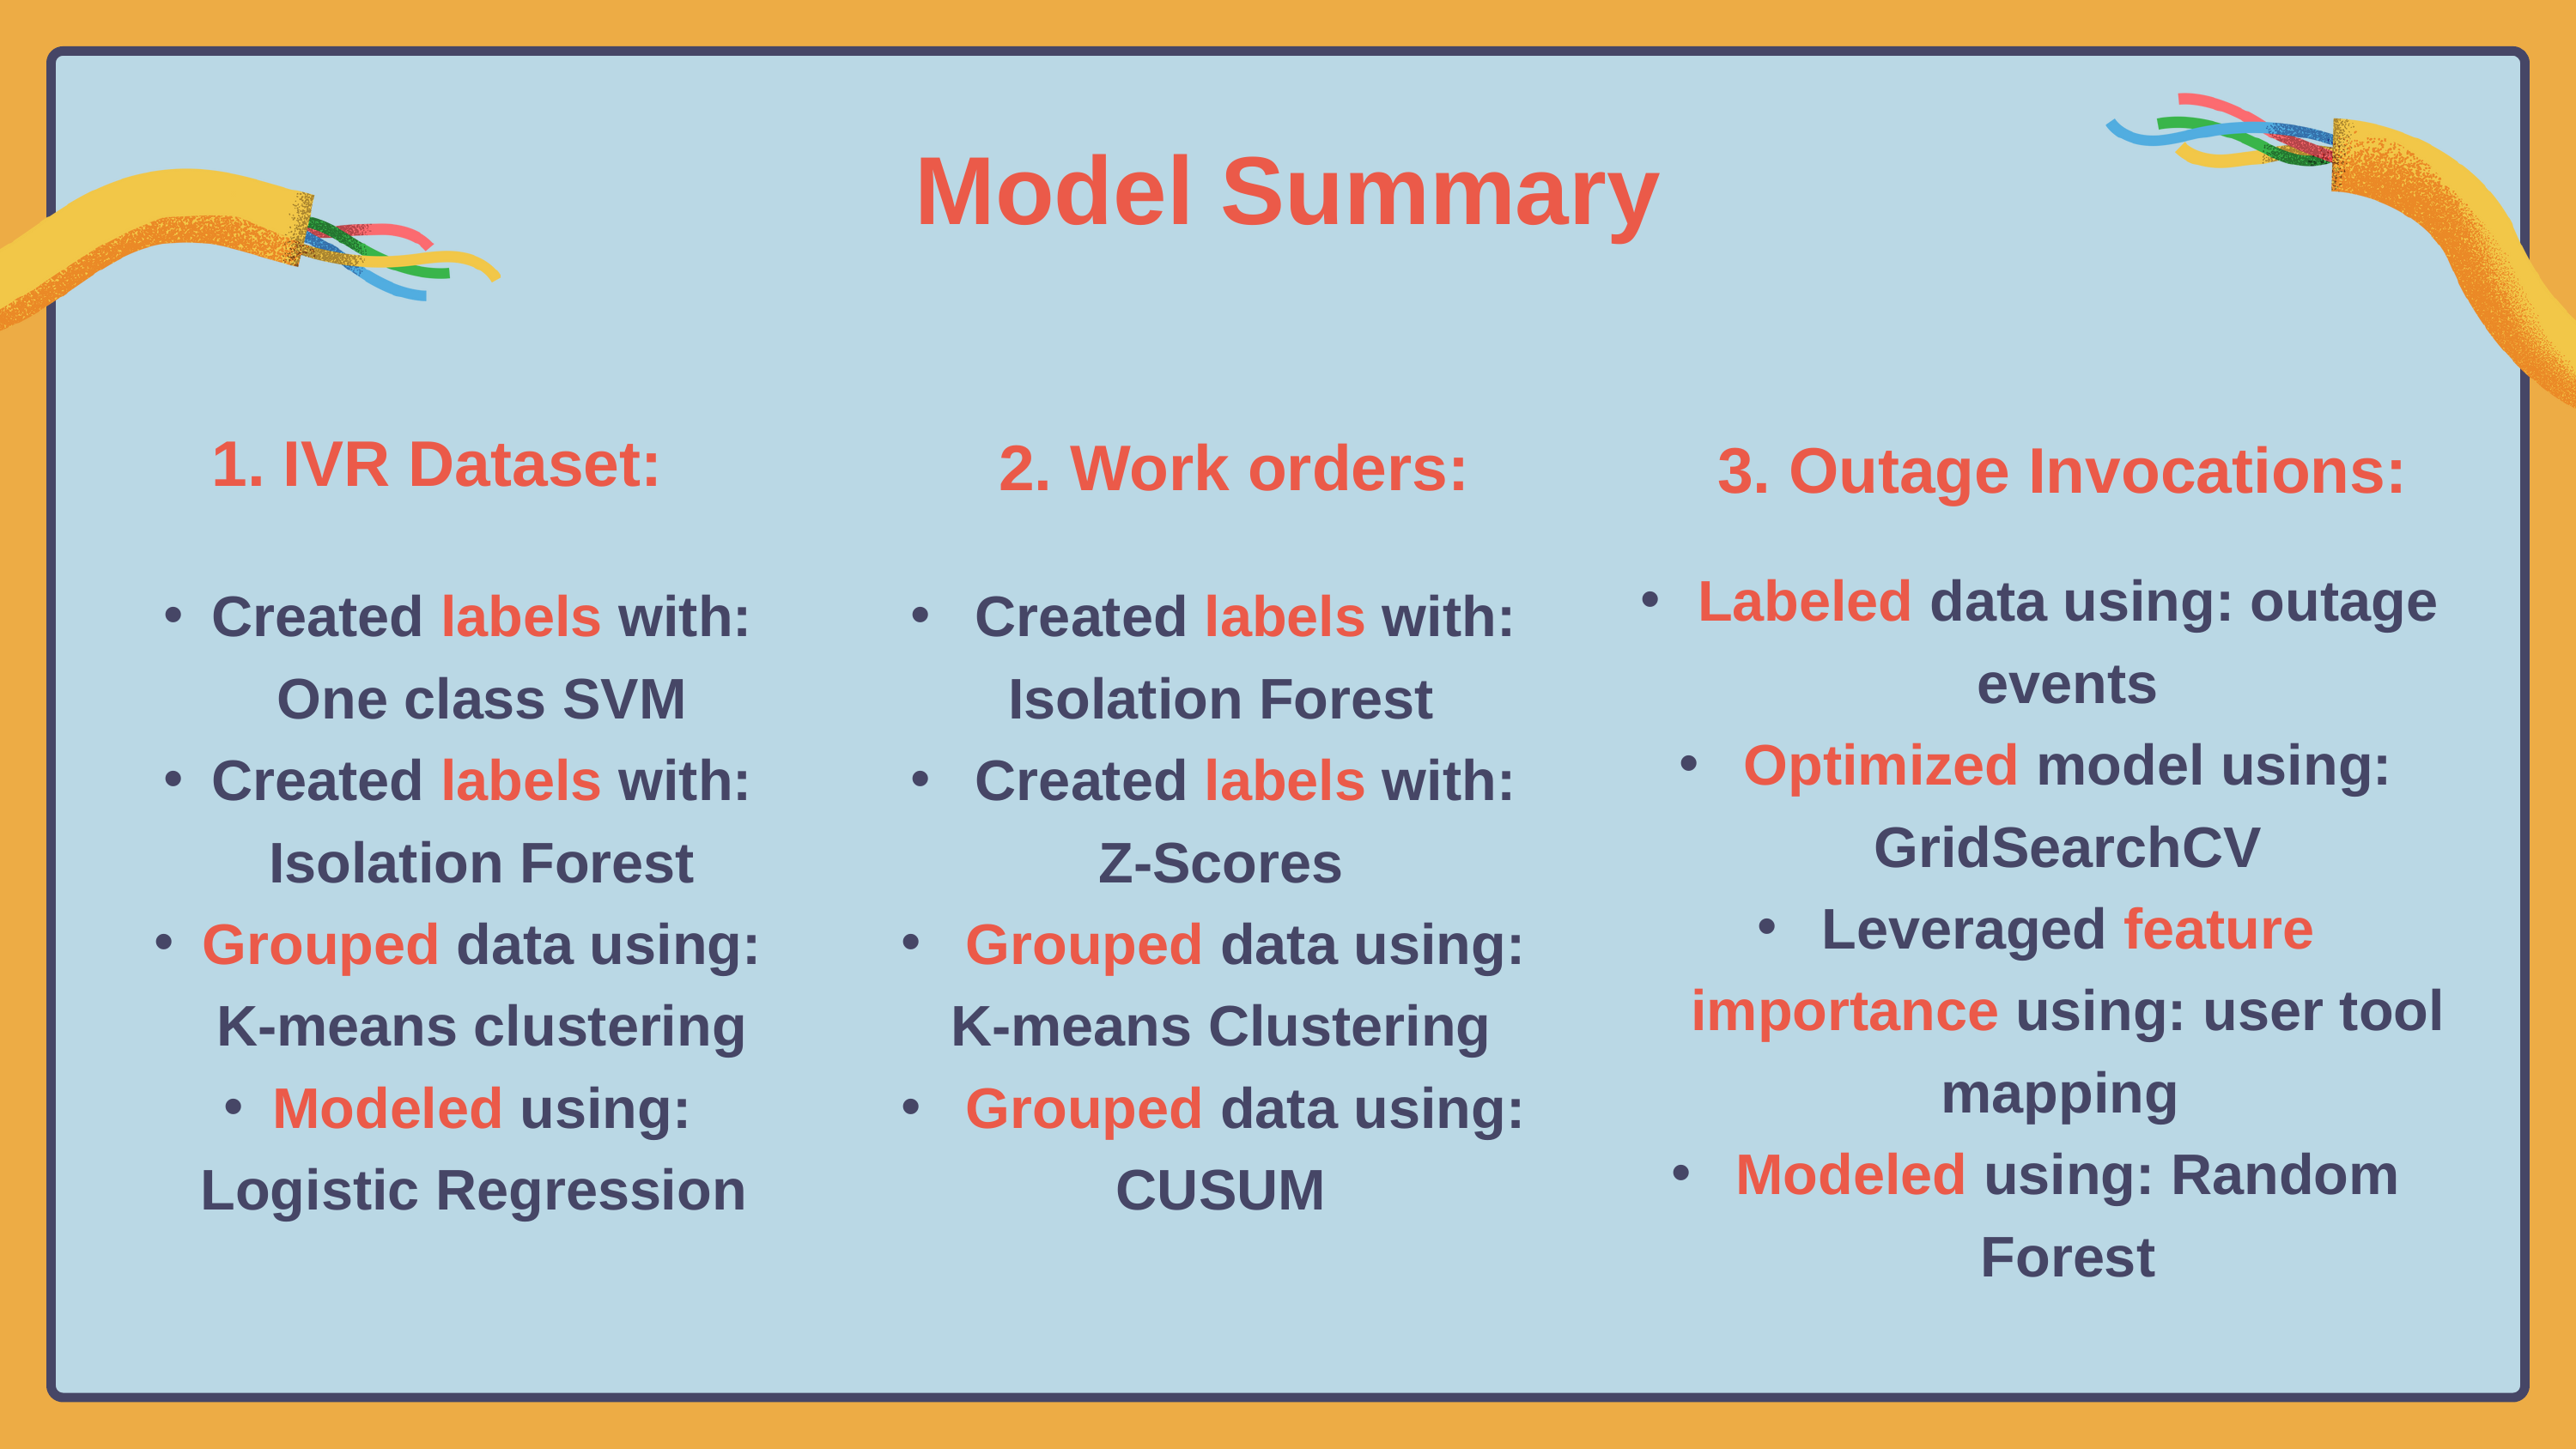

Model Summary
1. IVR Dataset:

2. Work orders:
3. Outage Invocations:
Labeled data using: outage events
Optimized model using: GridSearchCV
Leveraged feature importance using: user tool mapping
Modeled using: Random Forest
Created labels with: One class SVM
Created labels with: Isolation Forest
Grouped data using: K-means clustering
Modeled using: Logistic Regression
Created labels with:
Isolation Forest
Created labels with:
Z-Scores
Grouped data using:
K-means Clustering
Grouped data using:
CUSUM